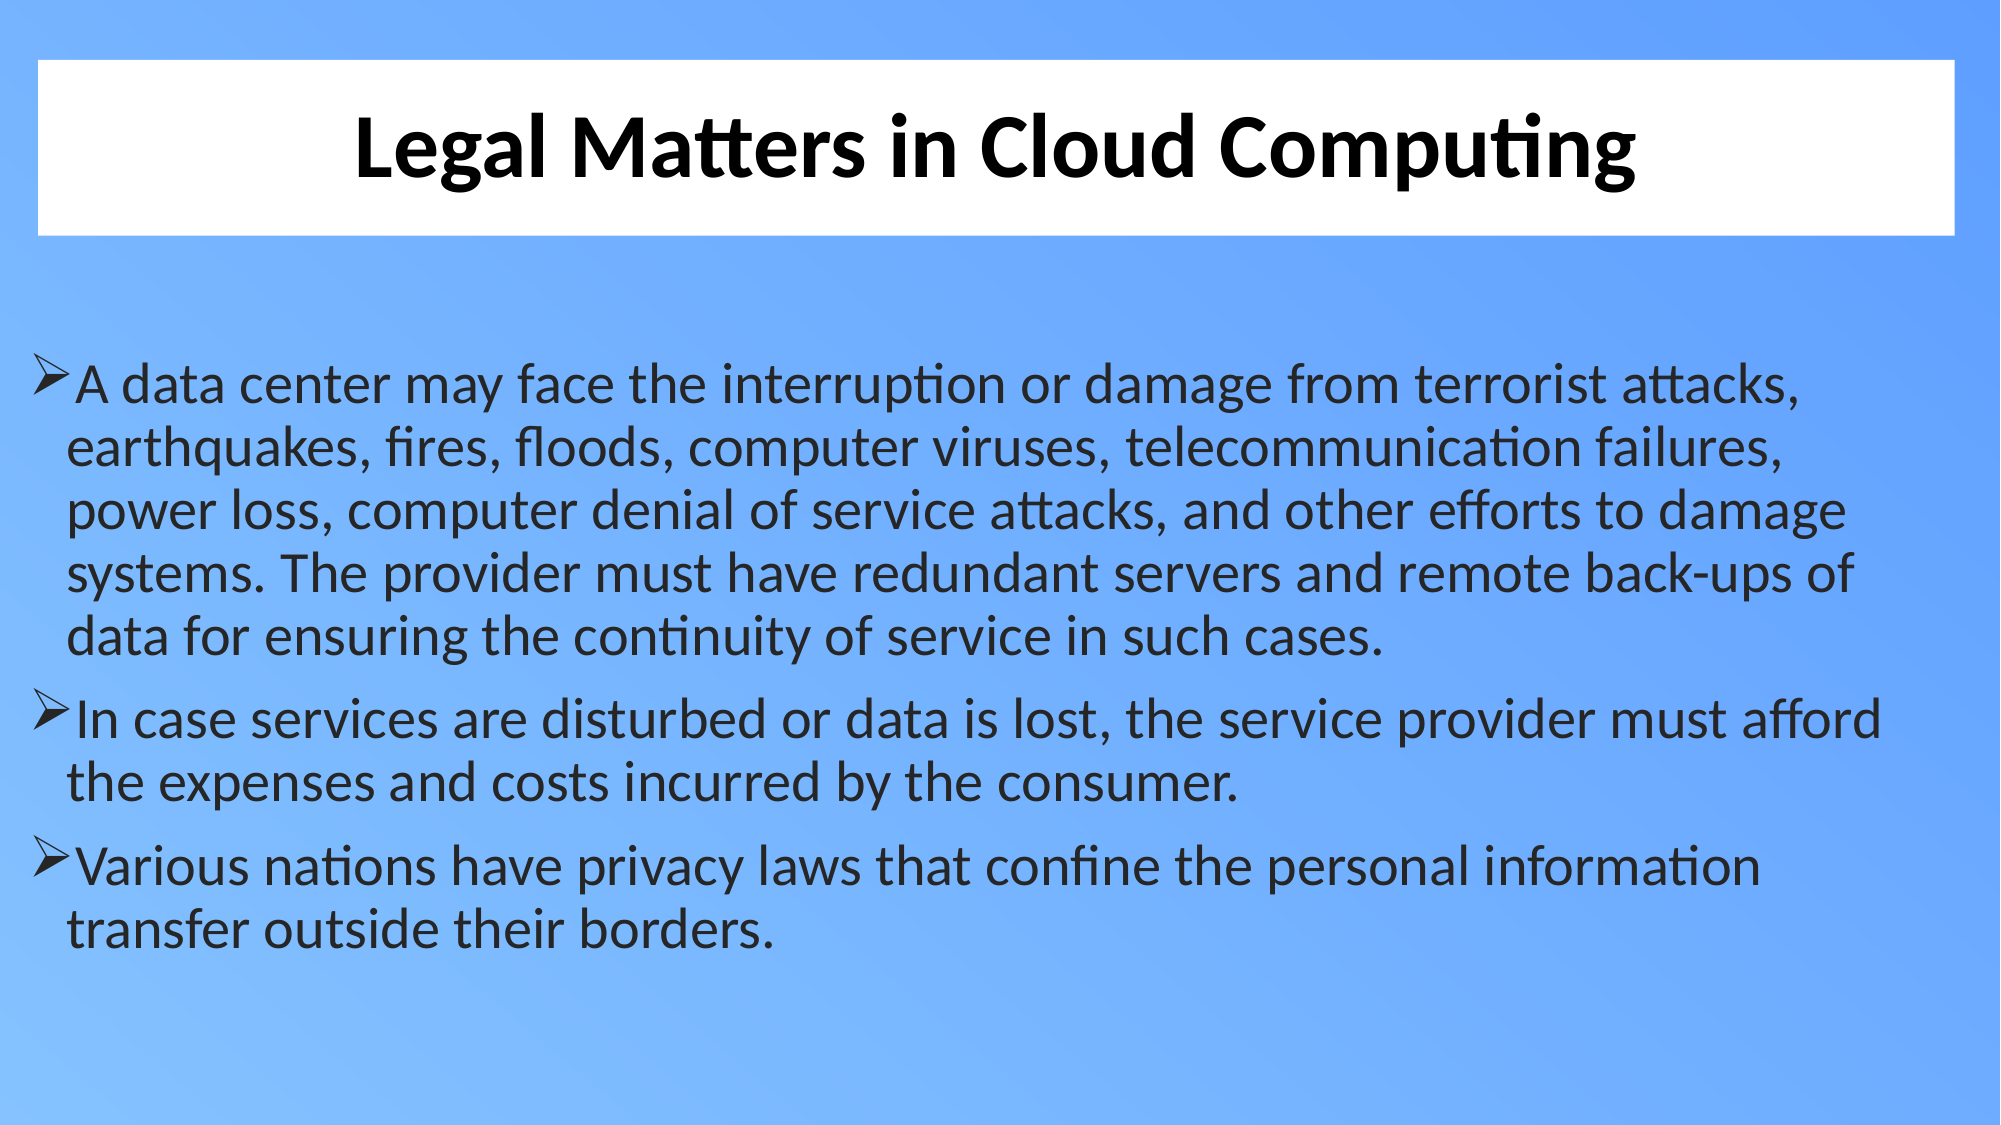

# Legal Matters in Cloud Computing

A data center may face the interruption or damage from terrorist attacks, earthquakes, fires, floods, computer viruses, telecommunication failures, power loss, computer denial of service attacks, and other efforts to damage systems. The provider must have redundant servers and remote back-ups of data for ensuring the continuity of service in such cases.
In case services are disturbed or data is lost, the service provider must afford the expenses and costs incurred by the consumer.
Various nations have privacy laws that confine the personal information transfer outside their borders.